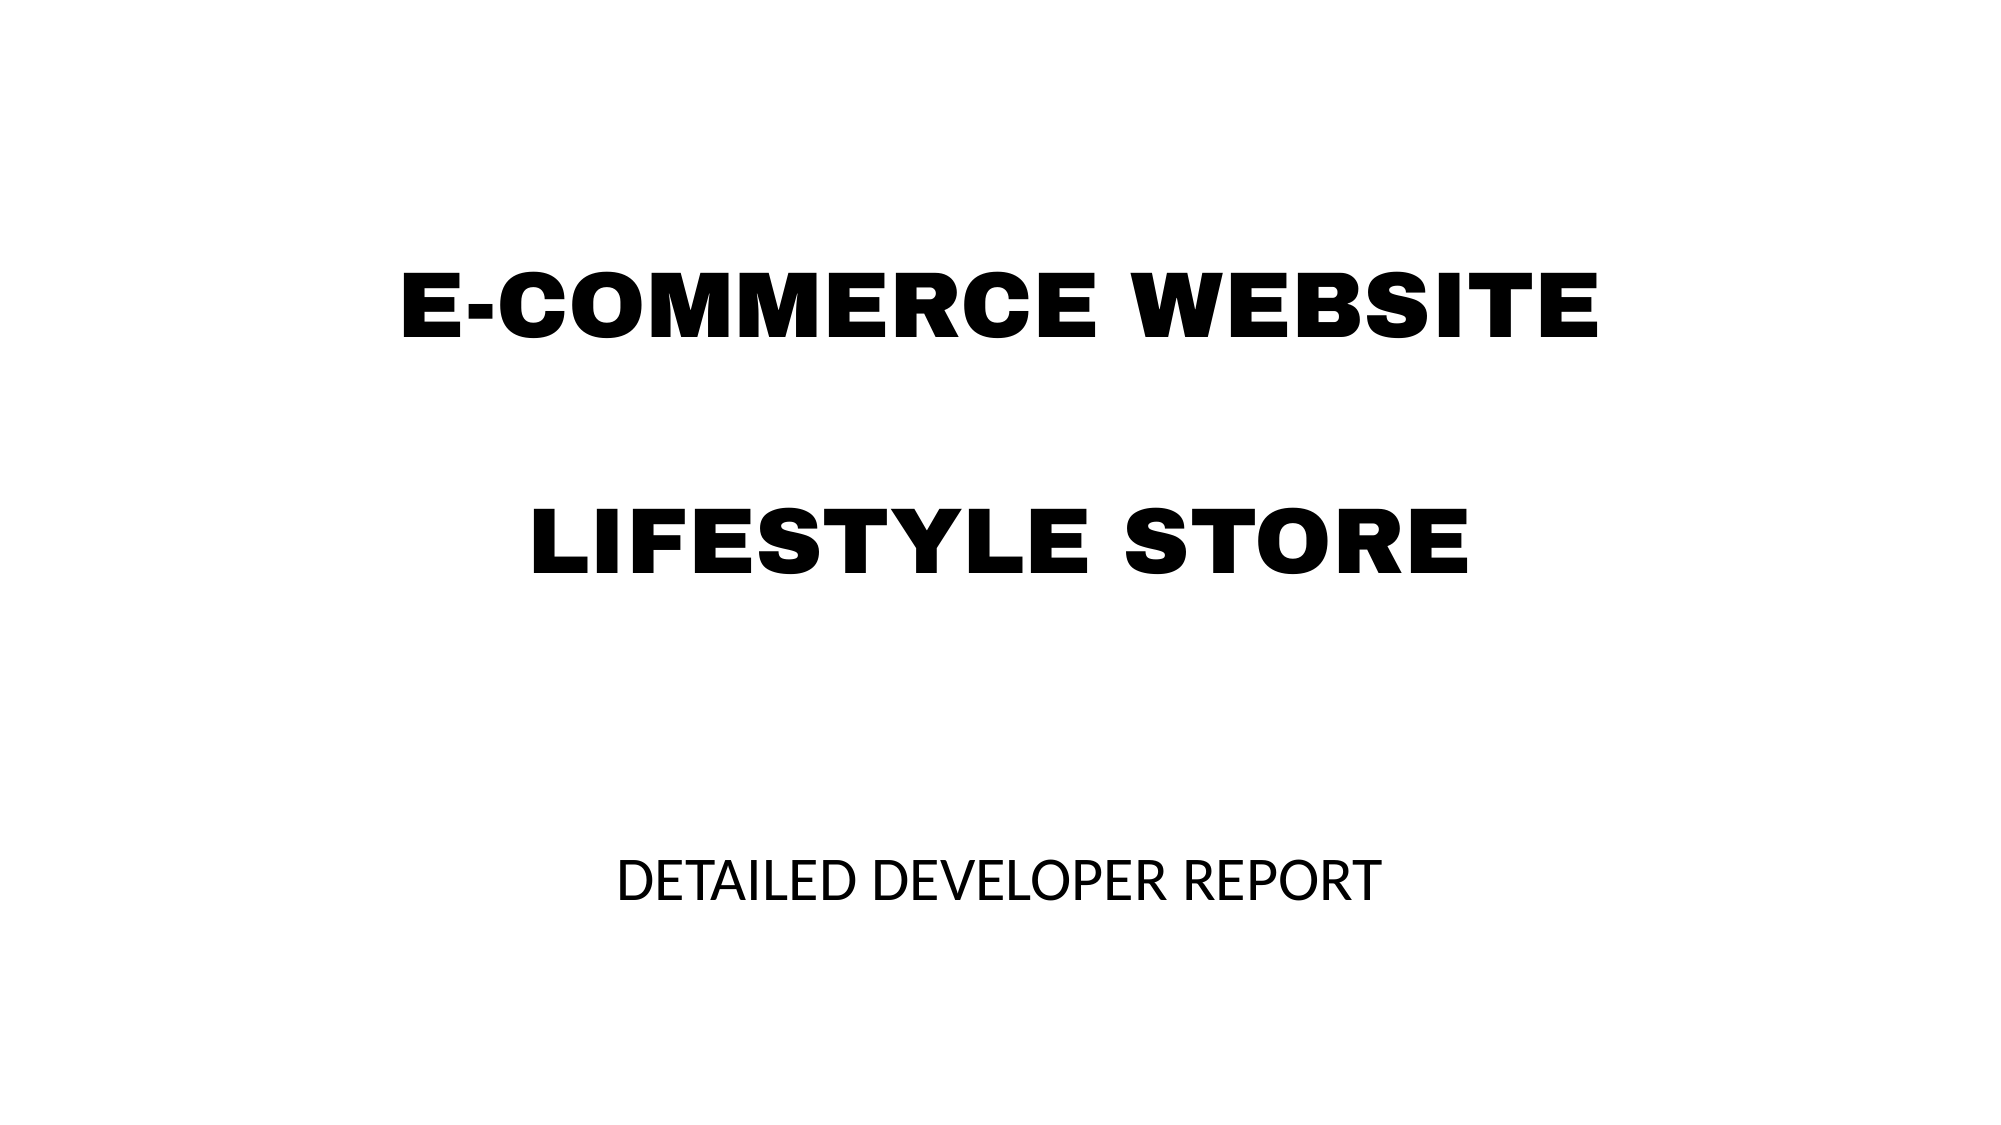

E-COMMERCE WEBSITE

LIFESTYLE STORE

DETAILED DEVELOPER REPORT
#